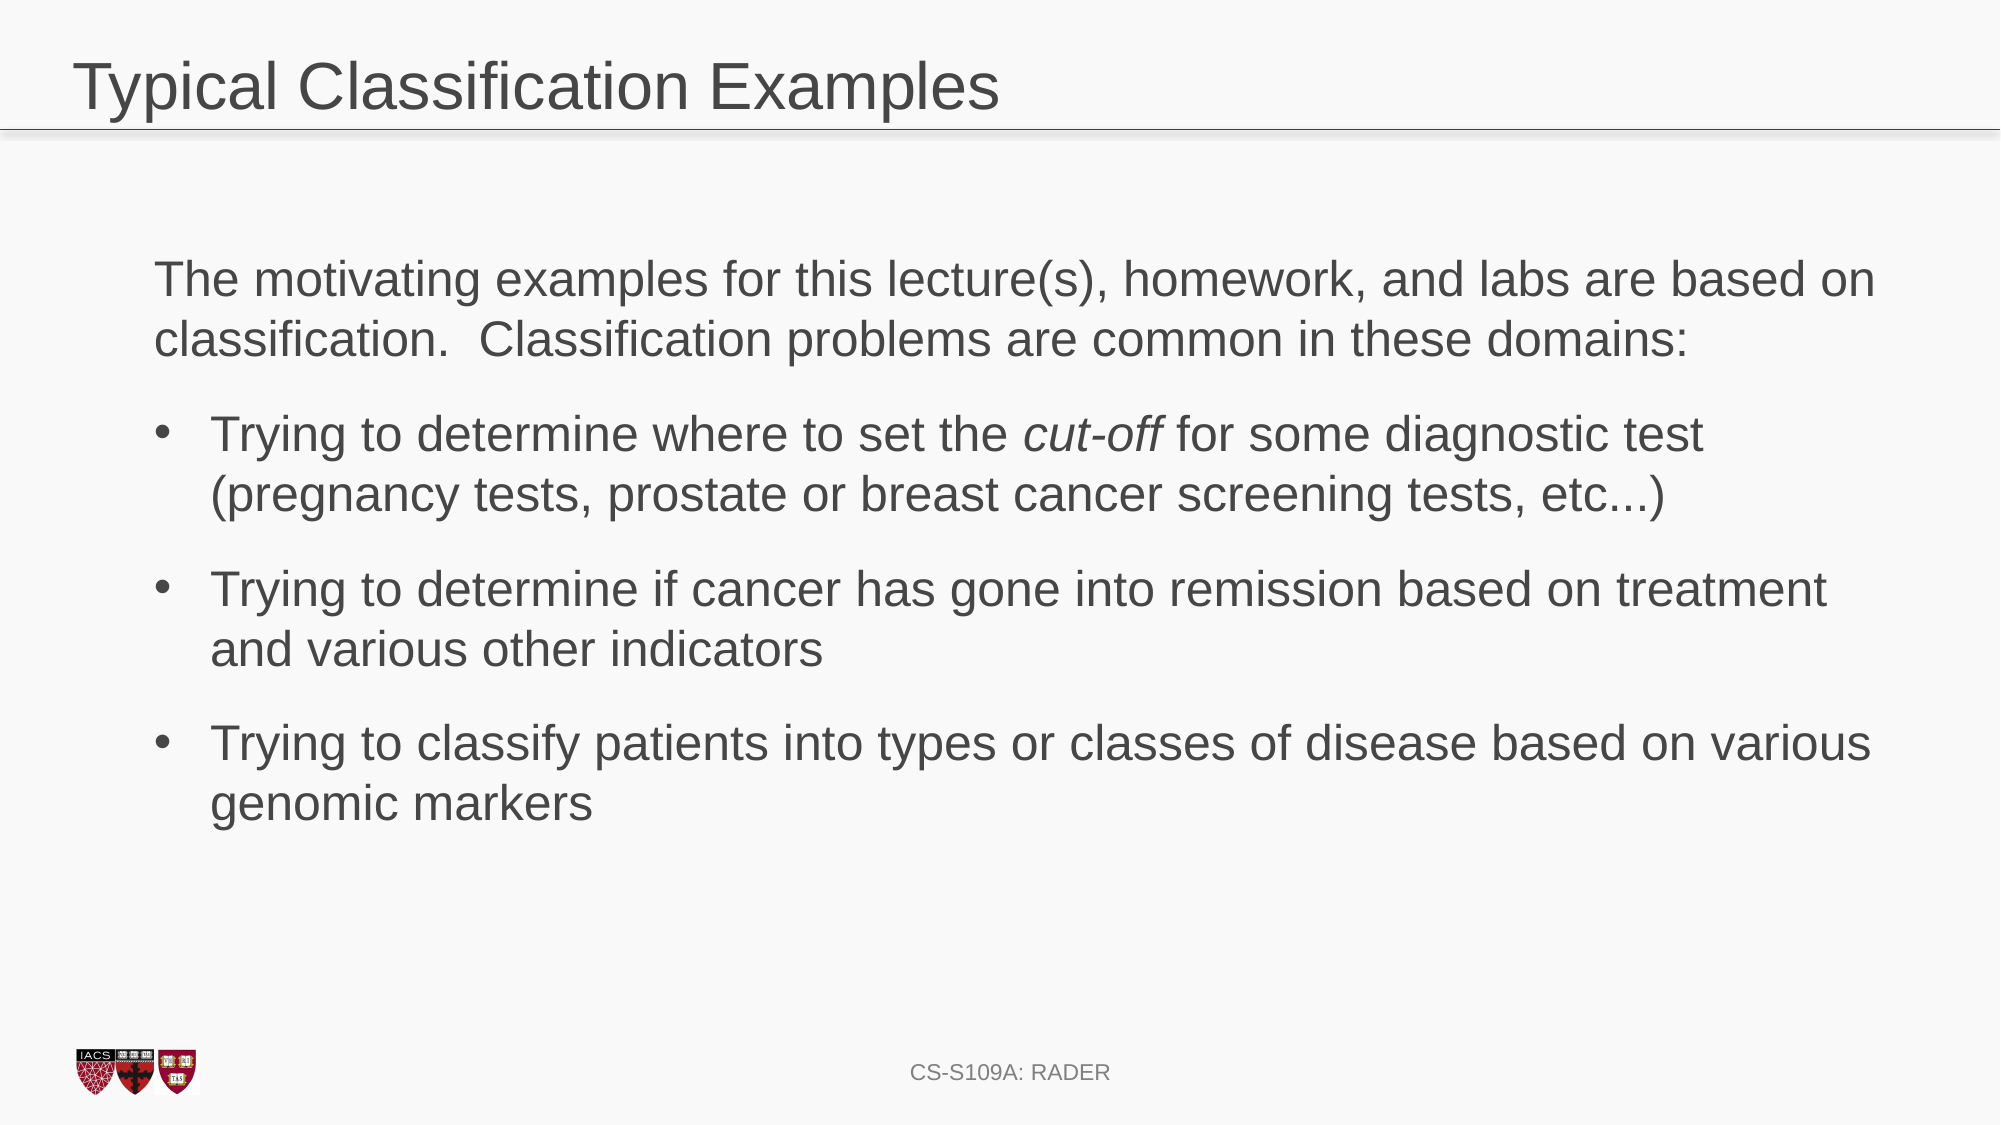

# Typical Classification Examples
The motivating examples for this lecture(s), homework, and labs are based on classification.  Classification problems are common in these domains:
Trying to determine where to set the cut-off for some diagnostic test (pregnancy tests, prostate or breast cancer screening tests, etc...)
Trying to determine if cancer has gone into remission based on treatment and various other indicators
Trying to classify patients into types or classes of disease based on various genomic markers